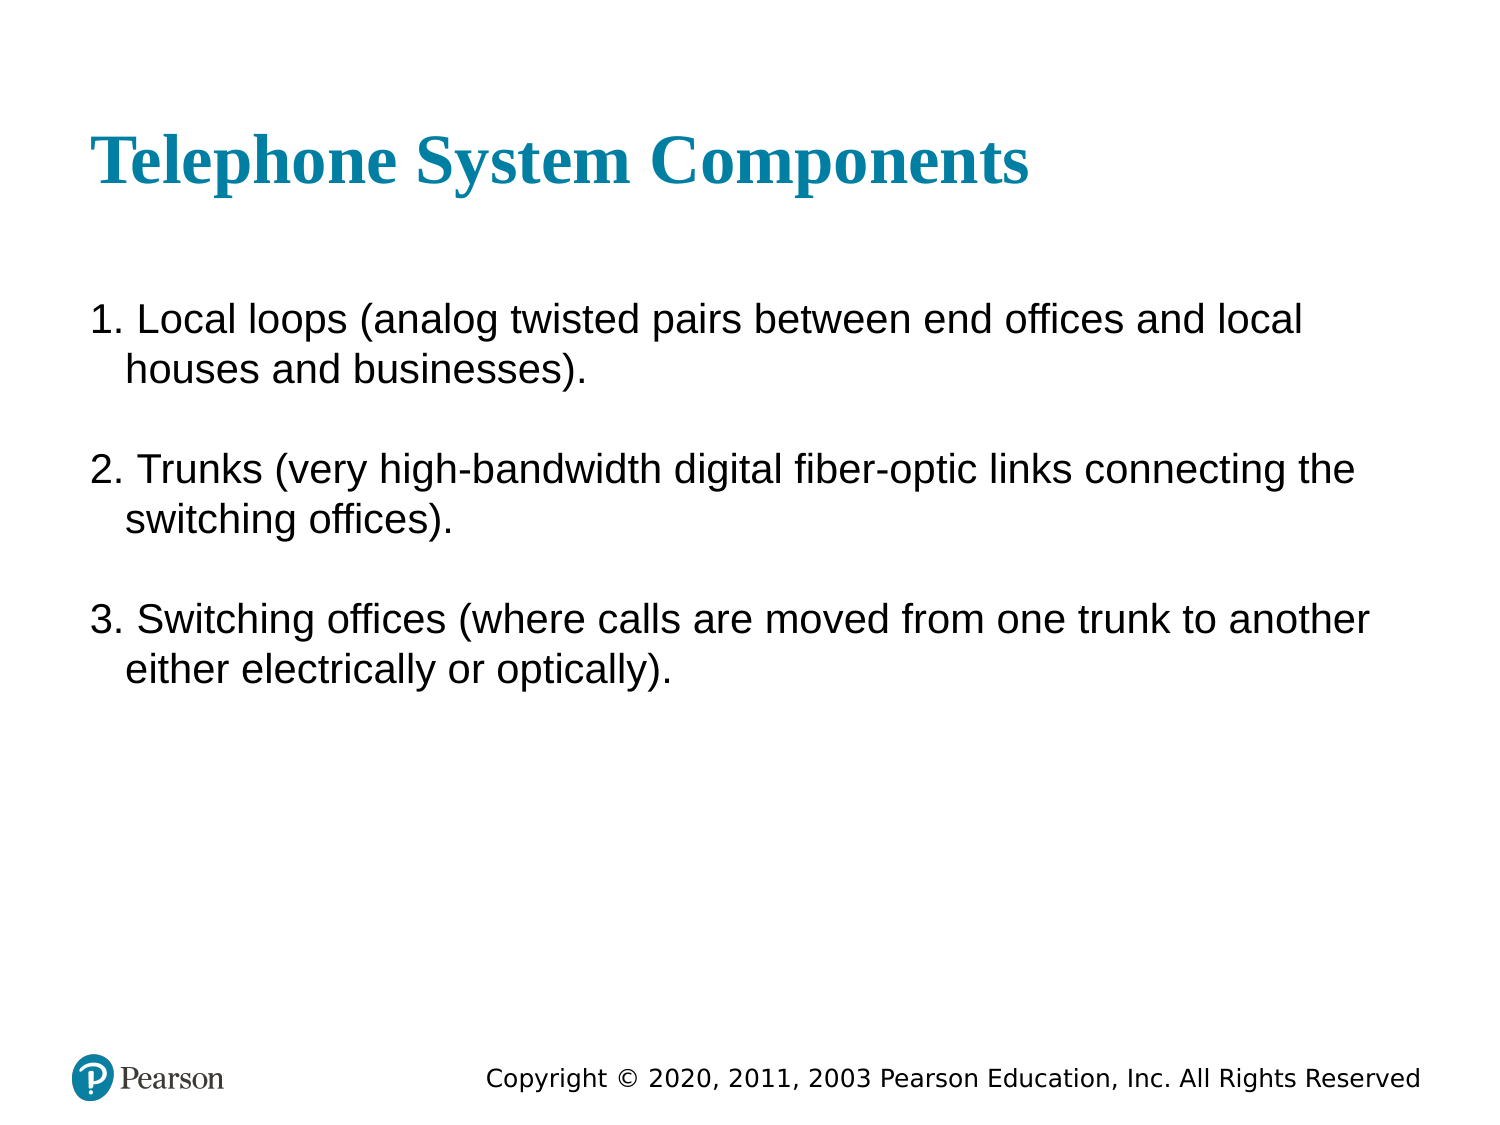

# Telephone System Components
 Local loops (analog twisted pairs between end offices and local houses and businesses).

 Trunks (very high-bandwidth digital fiber-optic links connecting the switching offices).

 Switching offices (where calls are moved from one trunk to another either electrically or optically).